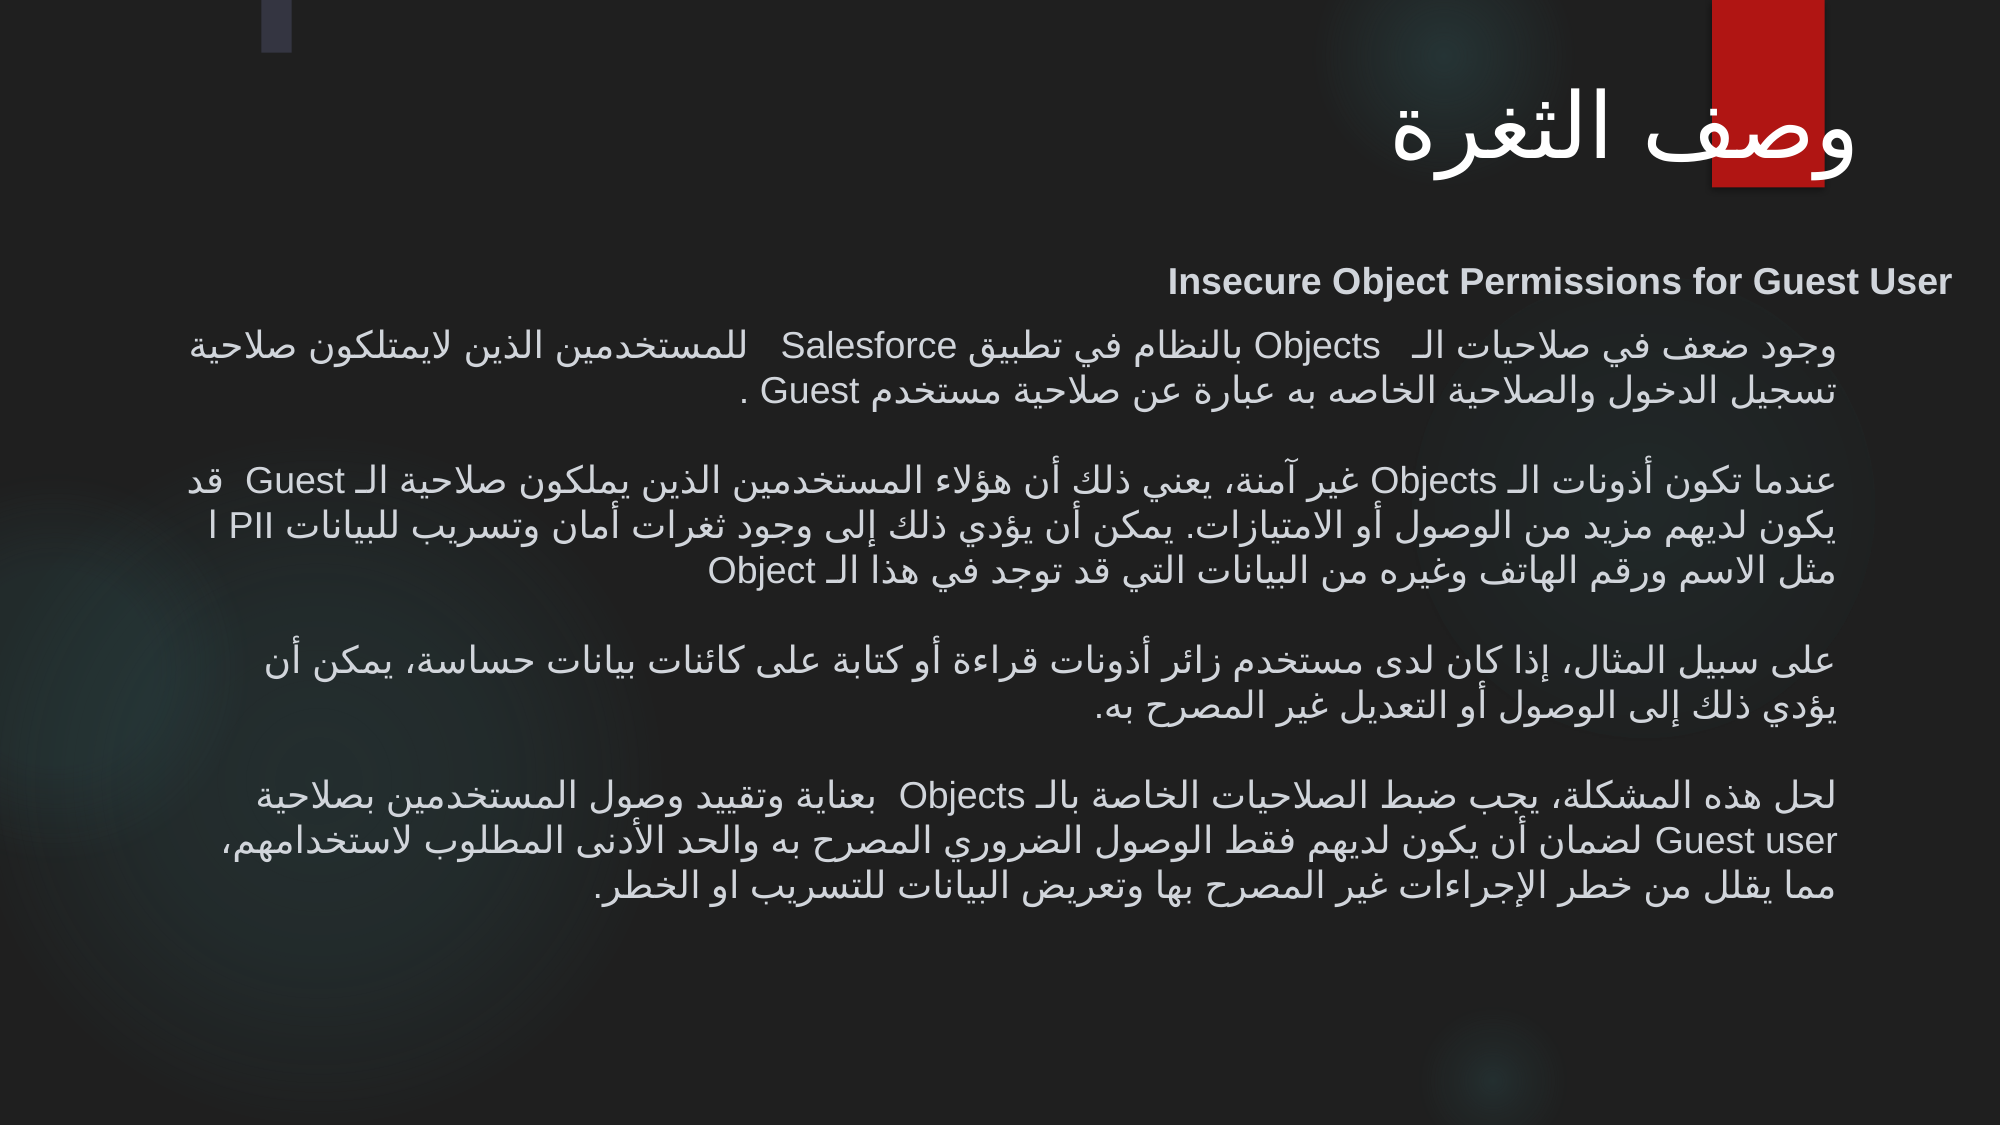

وصف الثغرة

وجود ضعف في صلاحيات الـ   Objects بالنظام في تطبيق Salesforce   للمستخدمين الذين لايمتلكون صلاحية تسجيل الدخول والصلاحية الخاصه به عبارة عن صلاحية مستخدم Guest .

عندما تكون أذونات الـ Objects غير آمنة، يعني ذلك أن هؤلاء المستخدمين الذين يملكون صلاحية الـ Guest  قد يكون لديهم مزيد من الوصول أو الامتيازات. يمكن أن يؤدي ذلك إلى وجود ثغرات أمان وتسريب للبيانات PII ا مثل الاسم ورقم الهاتف وغيره من البيانات التي قد توجد في هذا الـ Object
على سبيل المثال، إذا كان لدى مستخدم زائر أذونات قراءة أو كتابة على كائنات بيانات حساسة، يمكن أن يؤدي ذلك إلى الوصول أو التعديل غير المصرح به.

لحل هذه المشكلة، يجب ضبط الصلاحيات الخاصة بالـ Objects  بعناية وتقييد وصول المستخدمين بصلاحية Guest user لضمان أن يكون لديهم فقط الوصول الضروري المصرح به والحد الأدنى المطلوب لاستخدامهم،
مما يقلل من خطر الإجراءات غير المصرح بها وتعريض البيانات للتسريب او الخطر.
Insecure Object Permissions for Guest User